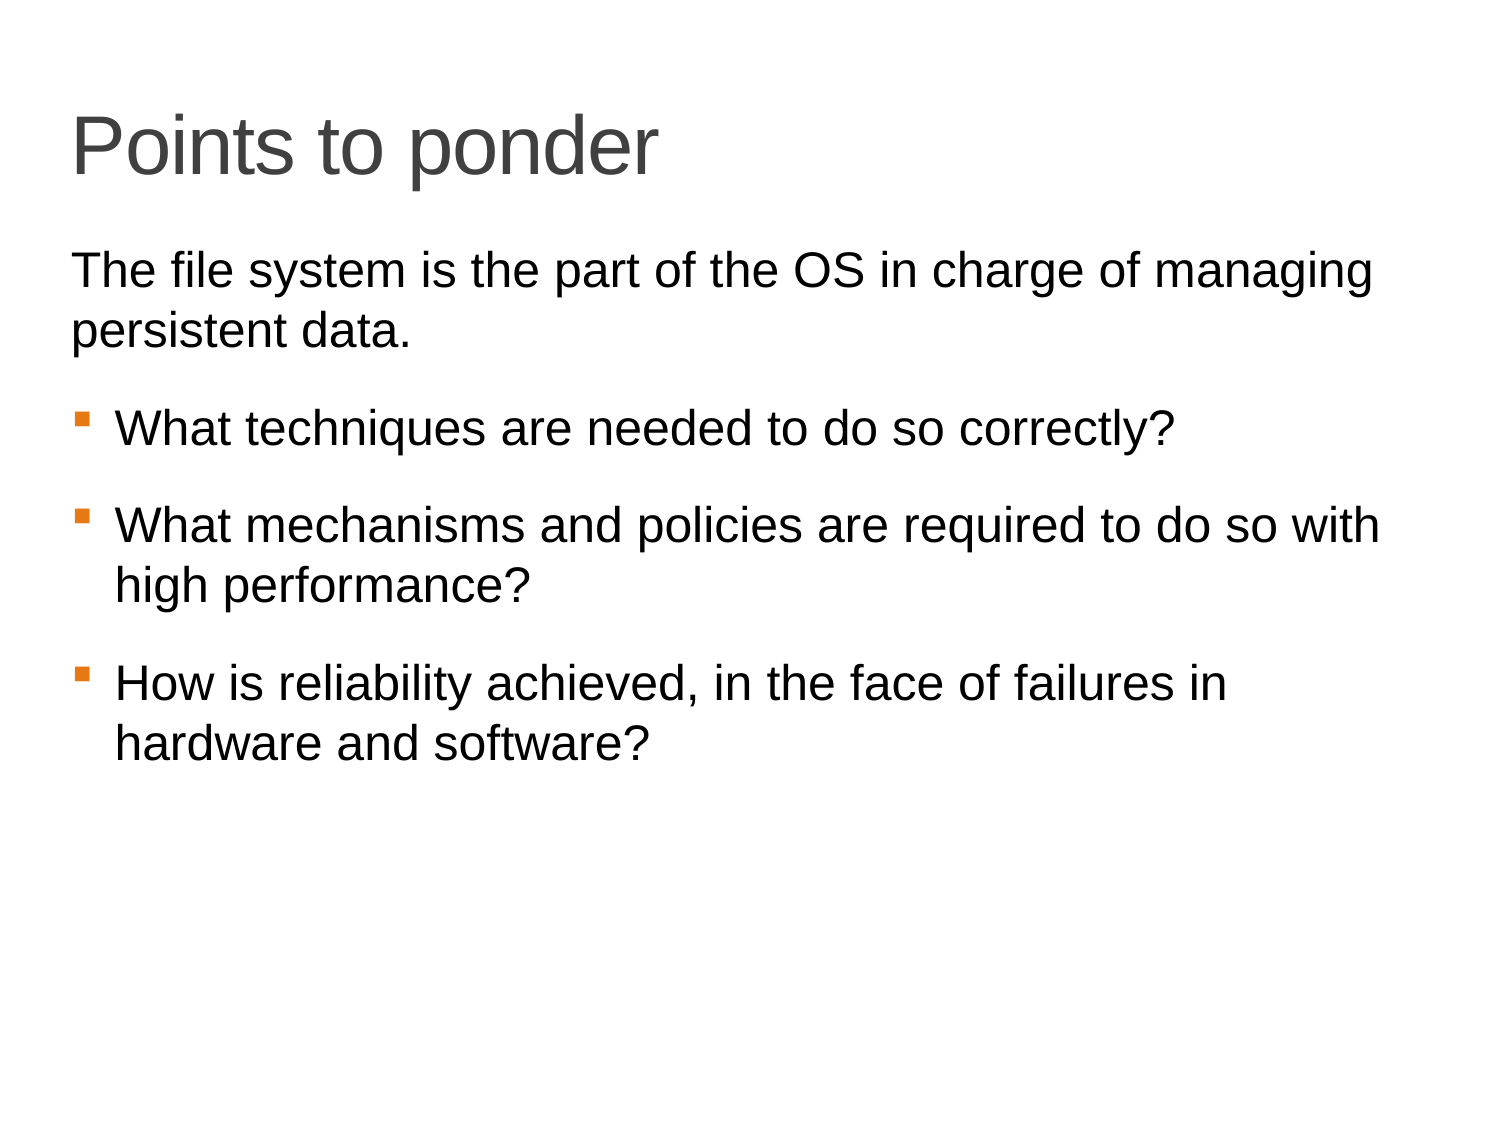

# Points to ponder
The file system is the part of the OS in charge of managing persistent data.
What techniques are needed to do so correctly?
What mechanisms and policies are required to do so with high performance?
How is reliability achieved, in the face of failures in hardware and software?